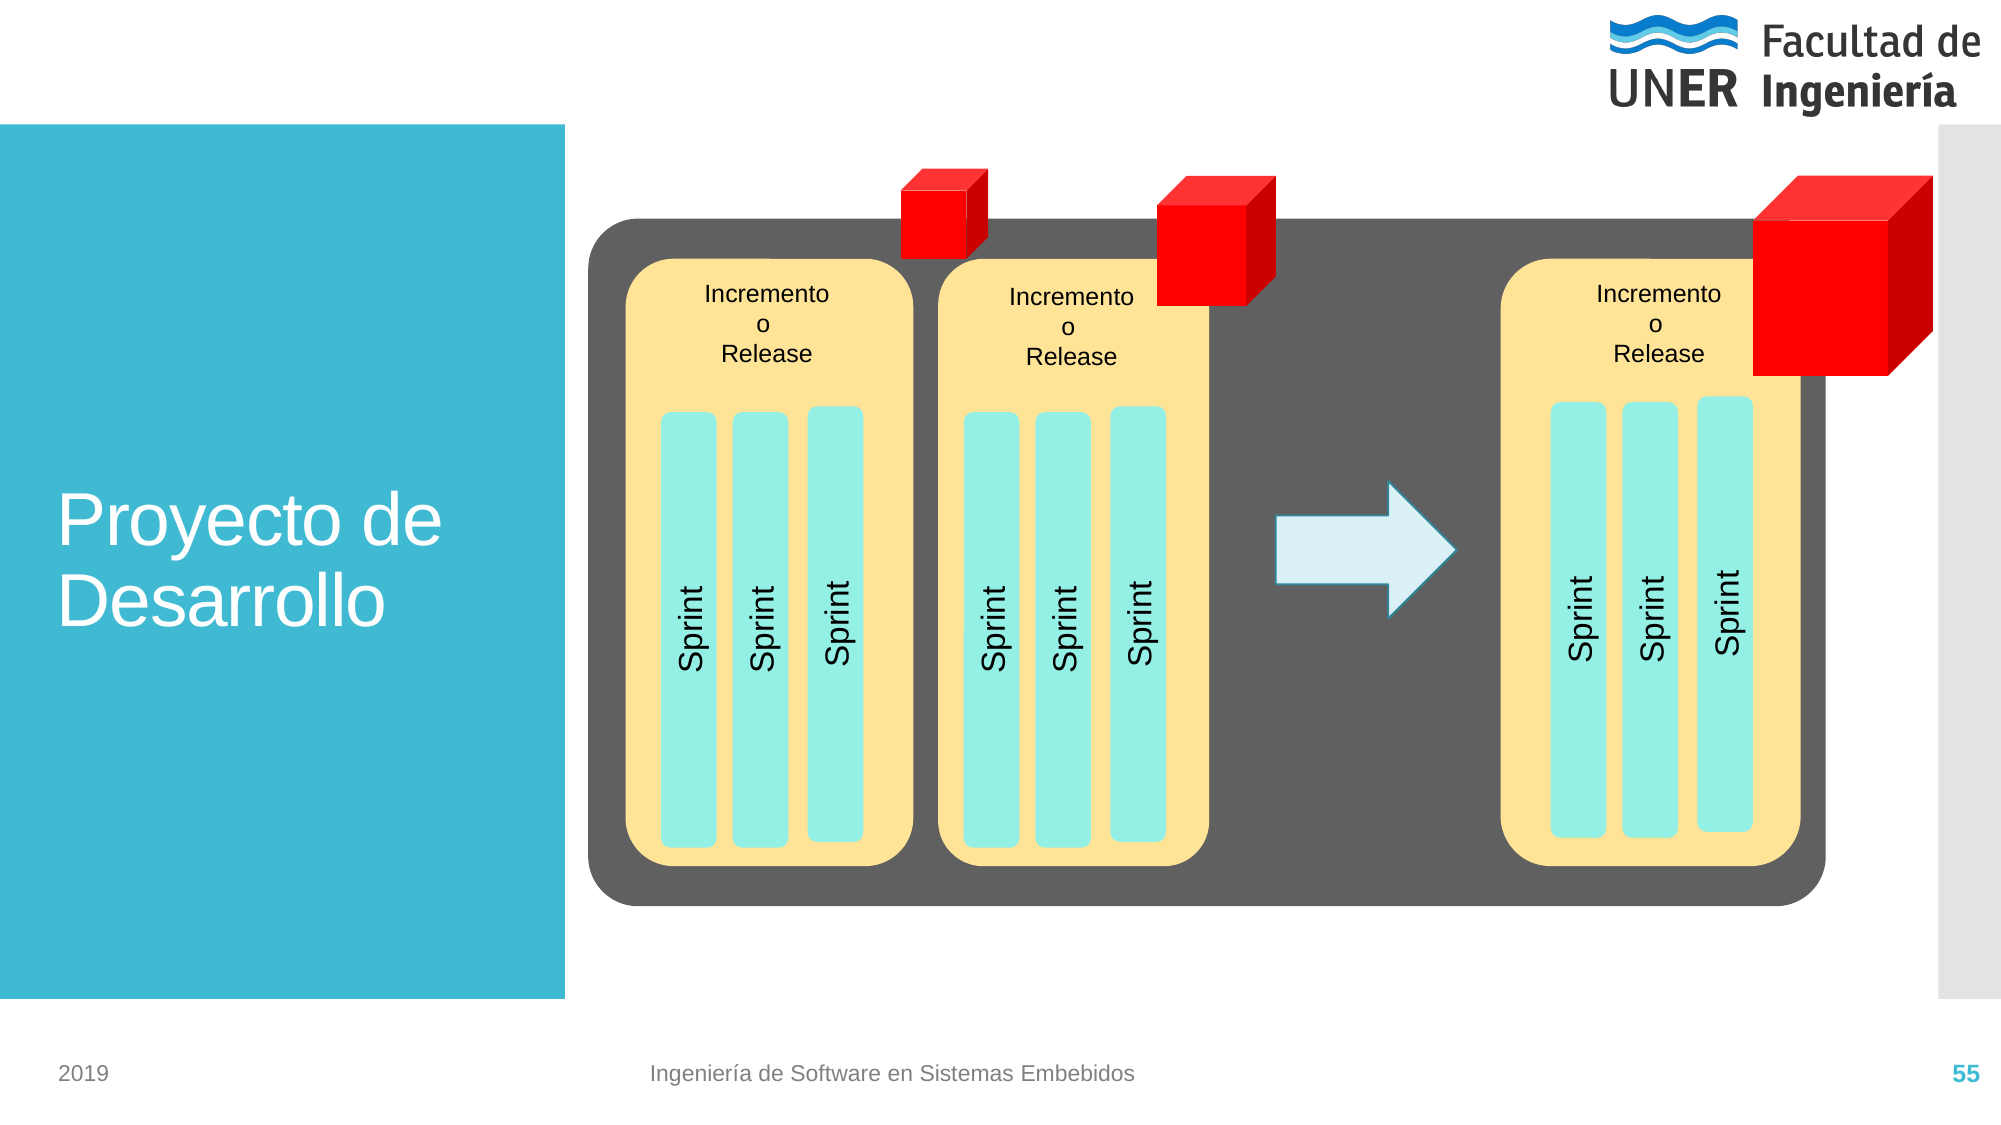

# Proyecto de Desarrollo

Incremento o
Release
Incremento o
Release
Incremento o
Release

Sprint
Sprint
Sprint
Sprint
Sprint
Sprint
Sprint
Sprint
Sprint
2019
Ingeniería de Software en Sistemas Embebidos
55